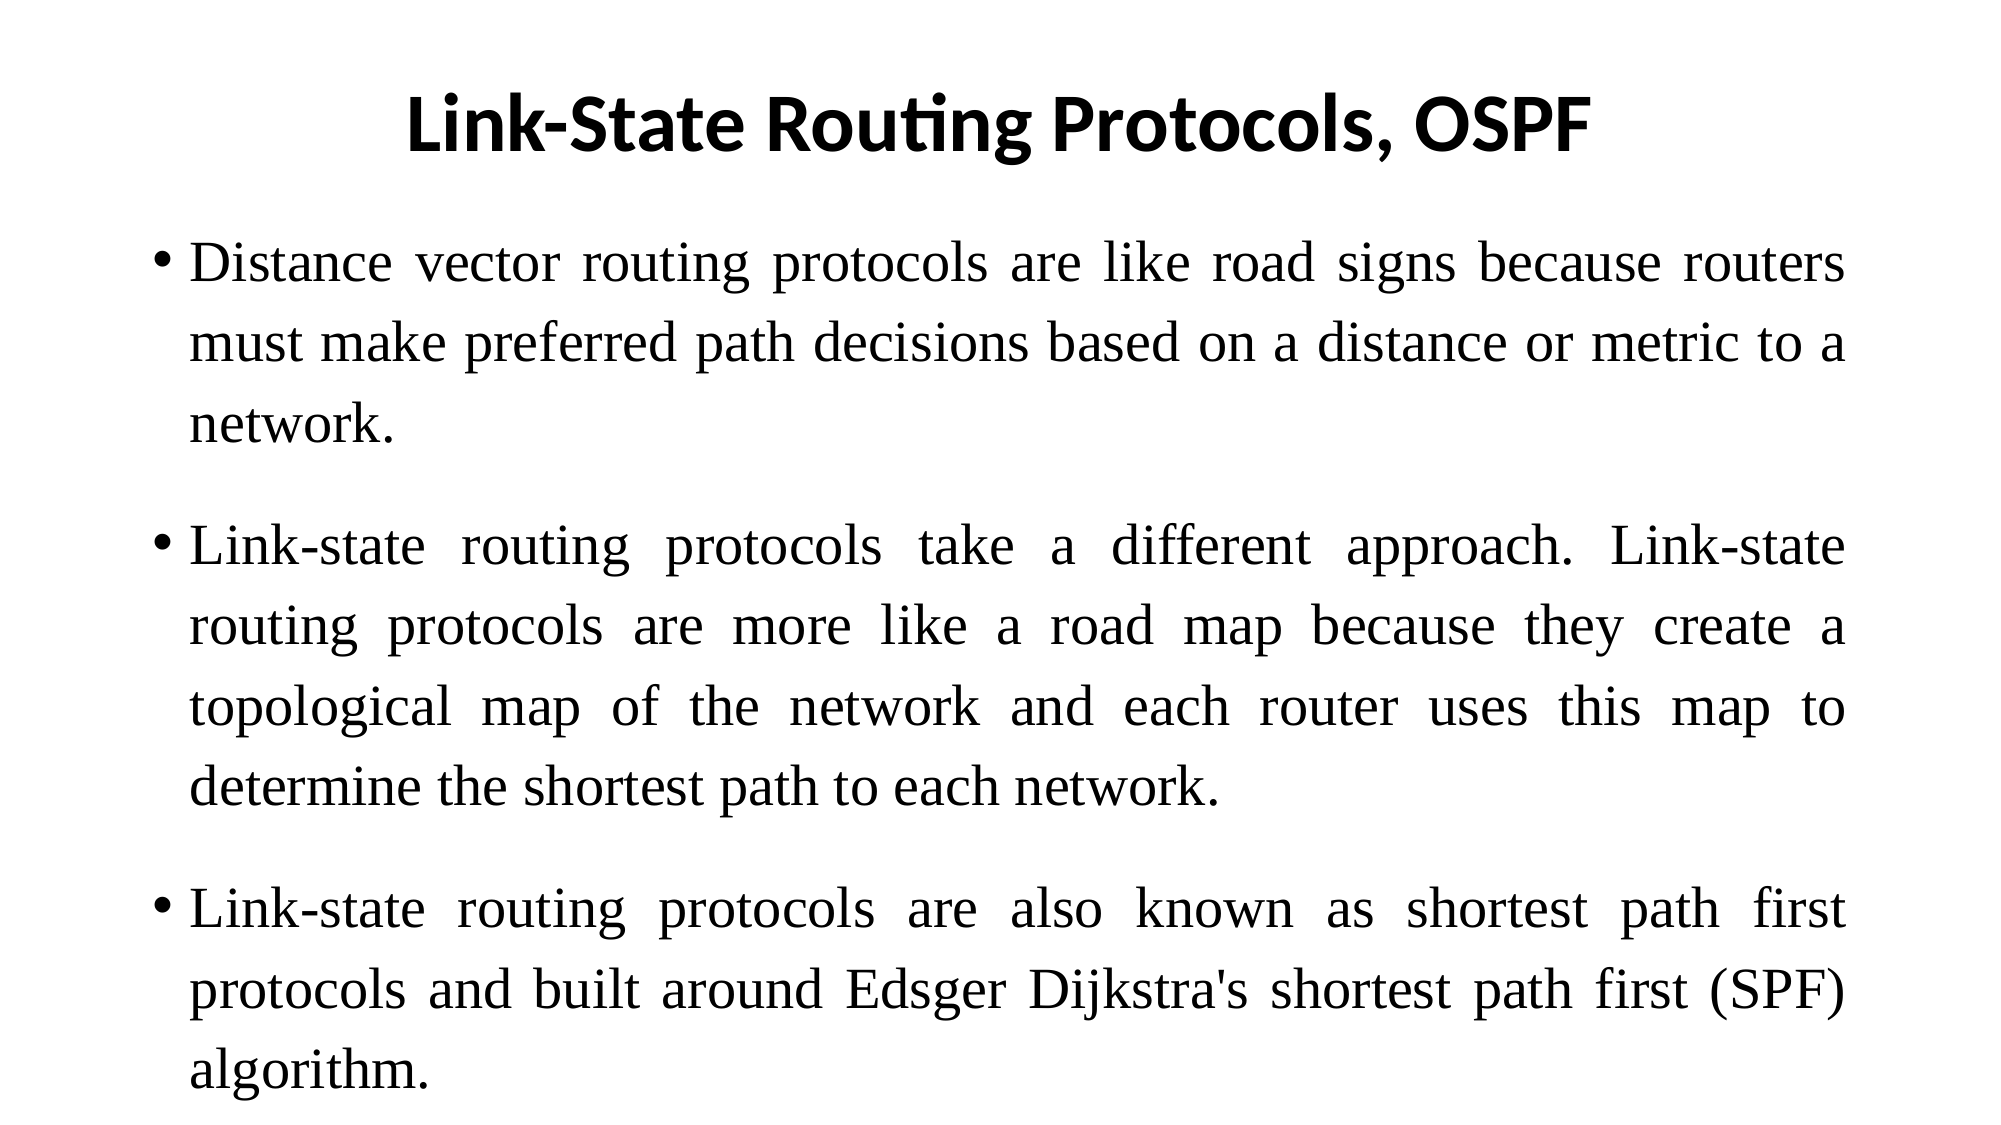

# Link-State Routing Protocols, OSPF
Distance vector routing protocols are like road signs because routers must make preferred path decisions based on a distance or metric to a network.
Link-state routing protocols take a different approach. Link-state routing protocols are more like a road map because they create a topological map of the network and each router uses this map to determine the shortest path to each network.
Link-state routing protocols are also known as shortest path first protocols and built around Edsger Dijkstra's shortest path first (SPF) algorithm.